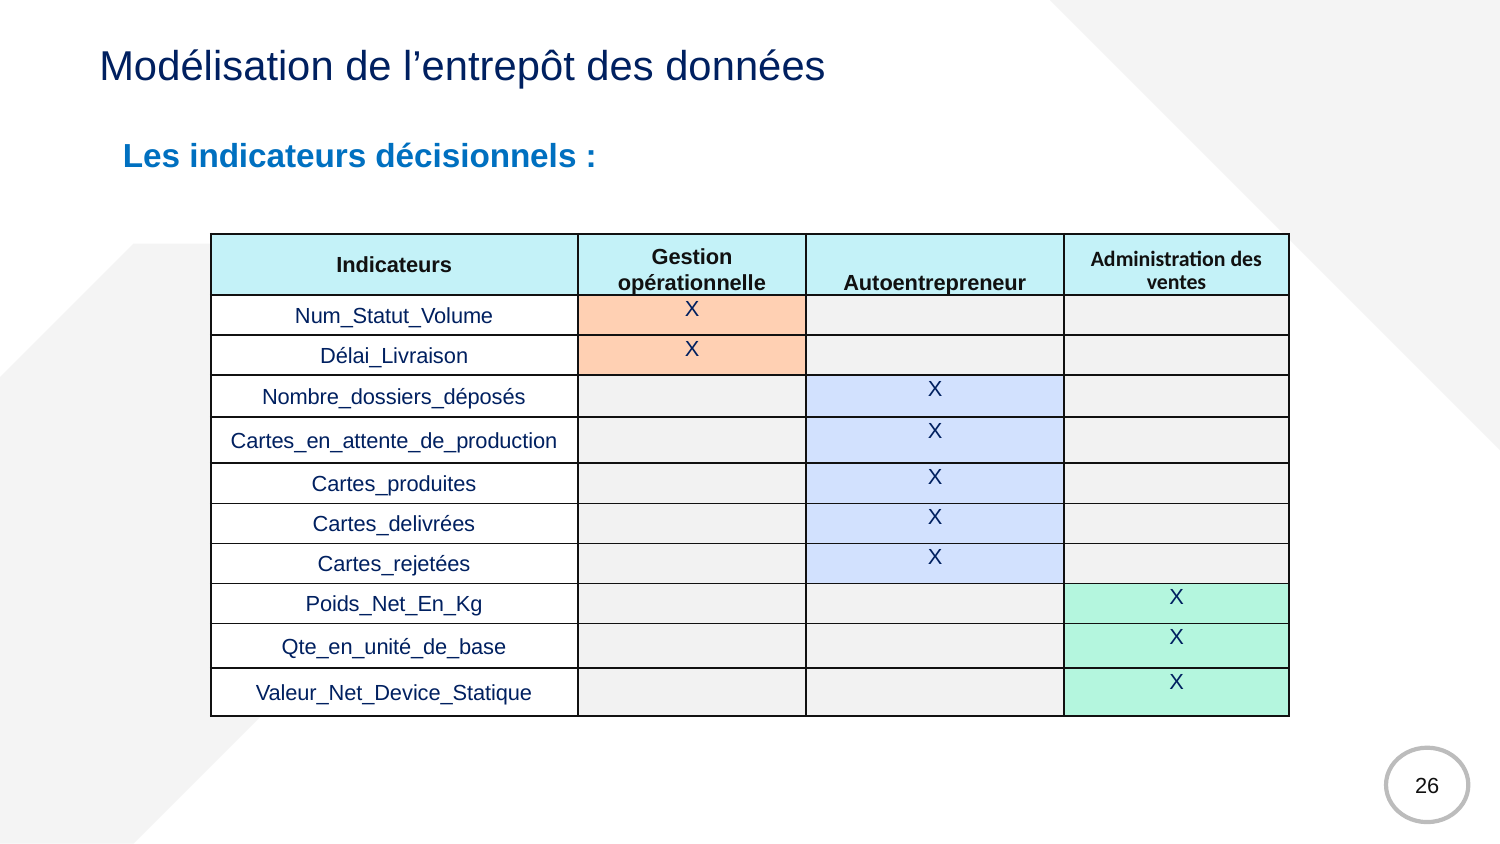

Modélisation de l’entrepôt des données
Les indicateurs décisionnels :
| Indicateurs | Gestion opérationnelle | Autoentrepreneur | Administration des ventes |
| --- | --- | --- | --- |
| Num\_Statut\_Volume | X |  |  |
| Délai\_Livraison | X |  |  |
| Nombre\_dossiers\_déposés |  | X |  |
| Cartes\_en\_attente\_de\_production |  | X |  |
| Cartes\_produites |  | X |  |
| Cartes\_delivrées |  | X |  |
| Cartes\_rejetées |  | X |  |
| Poids\_Net\_En\_Kg |  |  | X |
| Qte\_en\_unité\_de\_base |  |  | X |
| Valeur\_Net\_Device\_Statique |  |  | X |
26